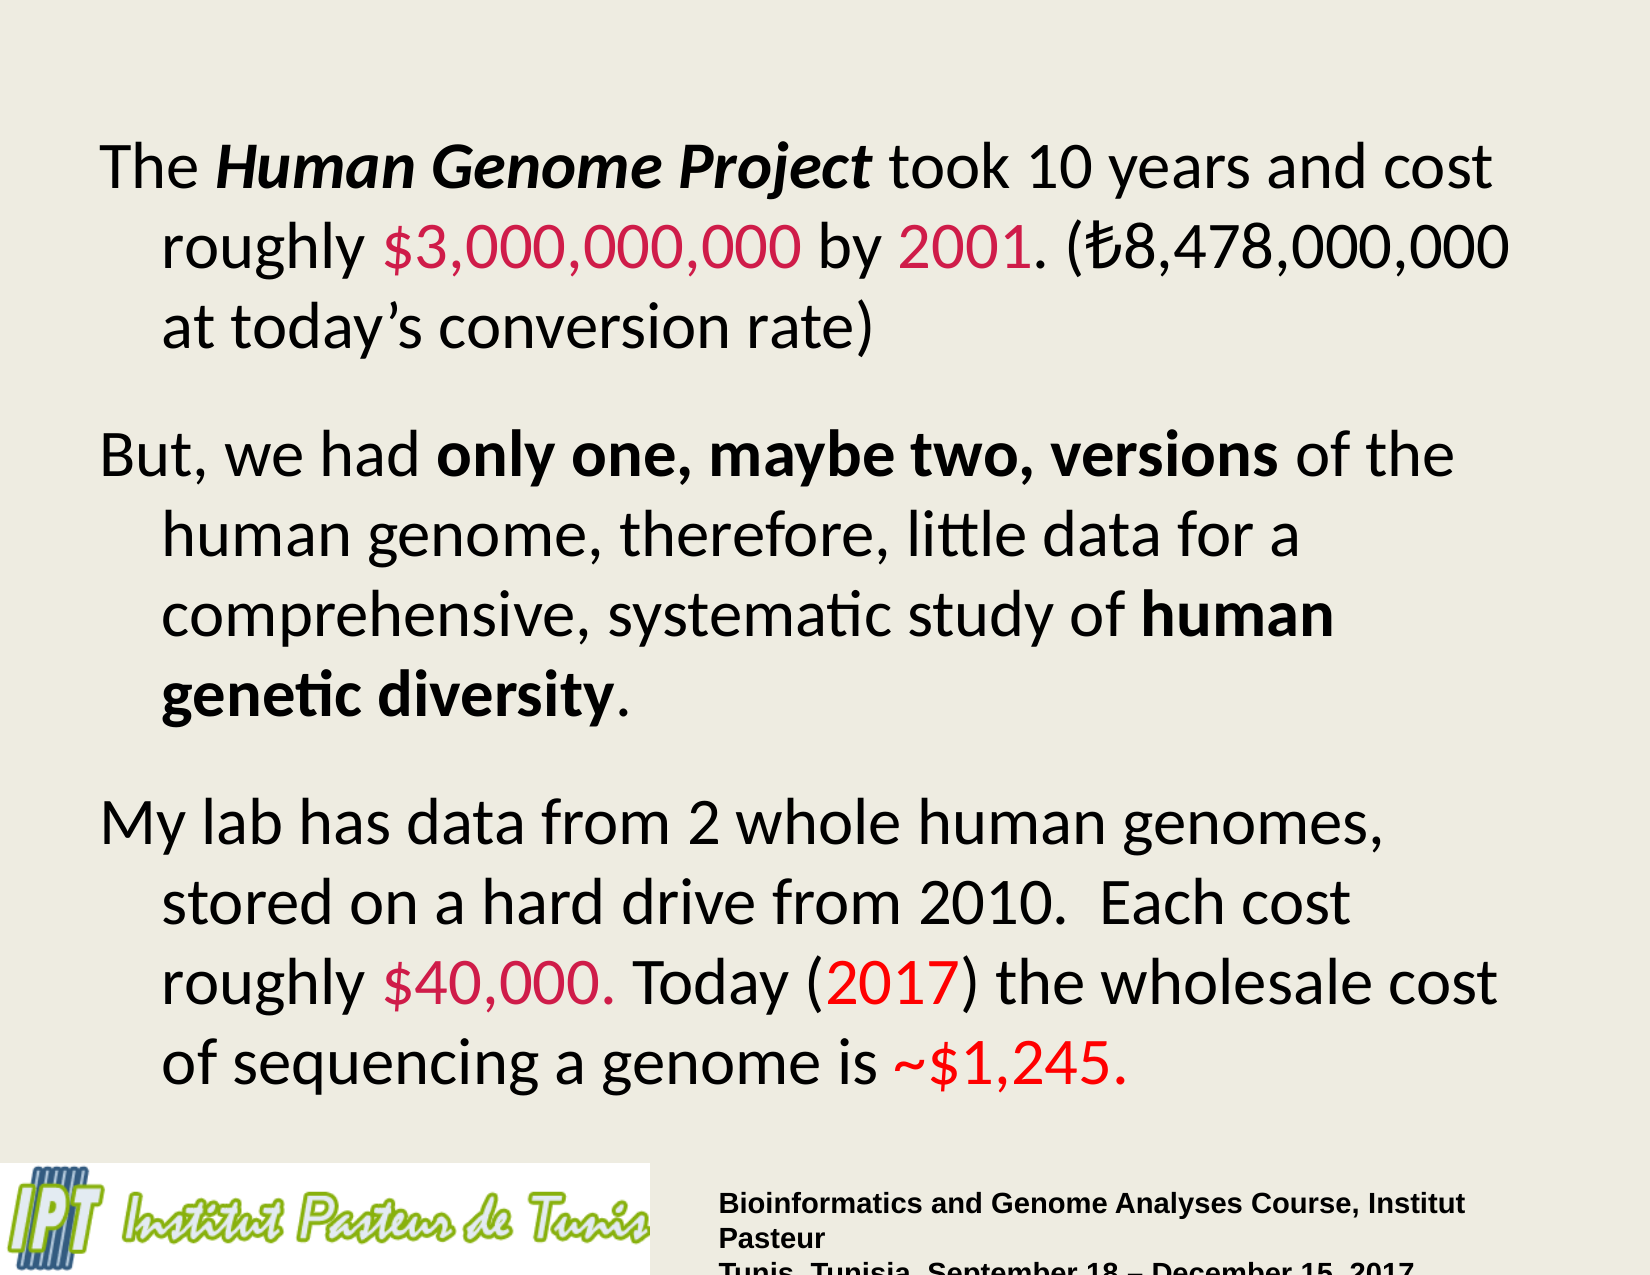

The Human Genome Project took 10 years and cost roughly $3,000,000,000 by 2001. (₺8,478,000,000 at today’s conversion rate)

But, we had only one, maybe two, versions of the human genome, therefore, little data for a comprehensive, systematic study of human genetic diversity.

My lab has data from 2 whole human genomes, stored on a hard drive from 2010.  Each cost roughly $40,000. Today (2017) the wholesale cost of sequencing a genome is ~$1,245.